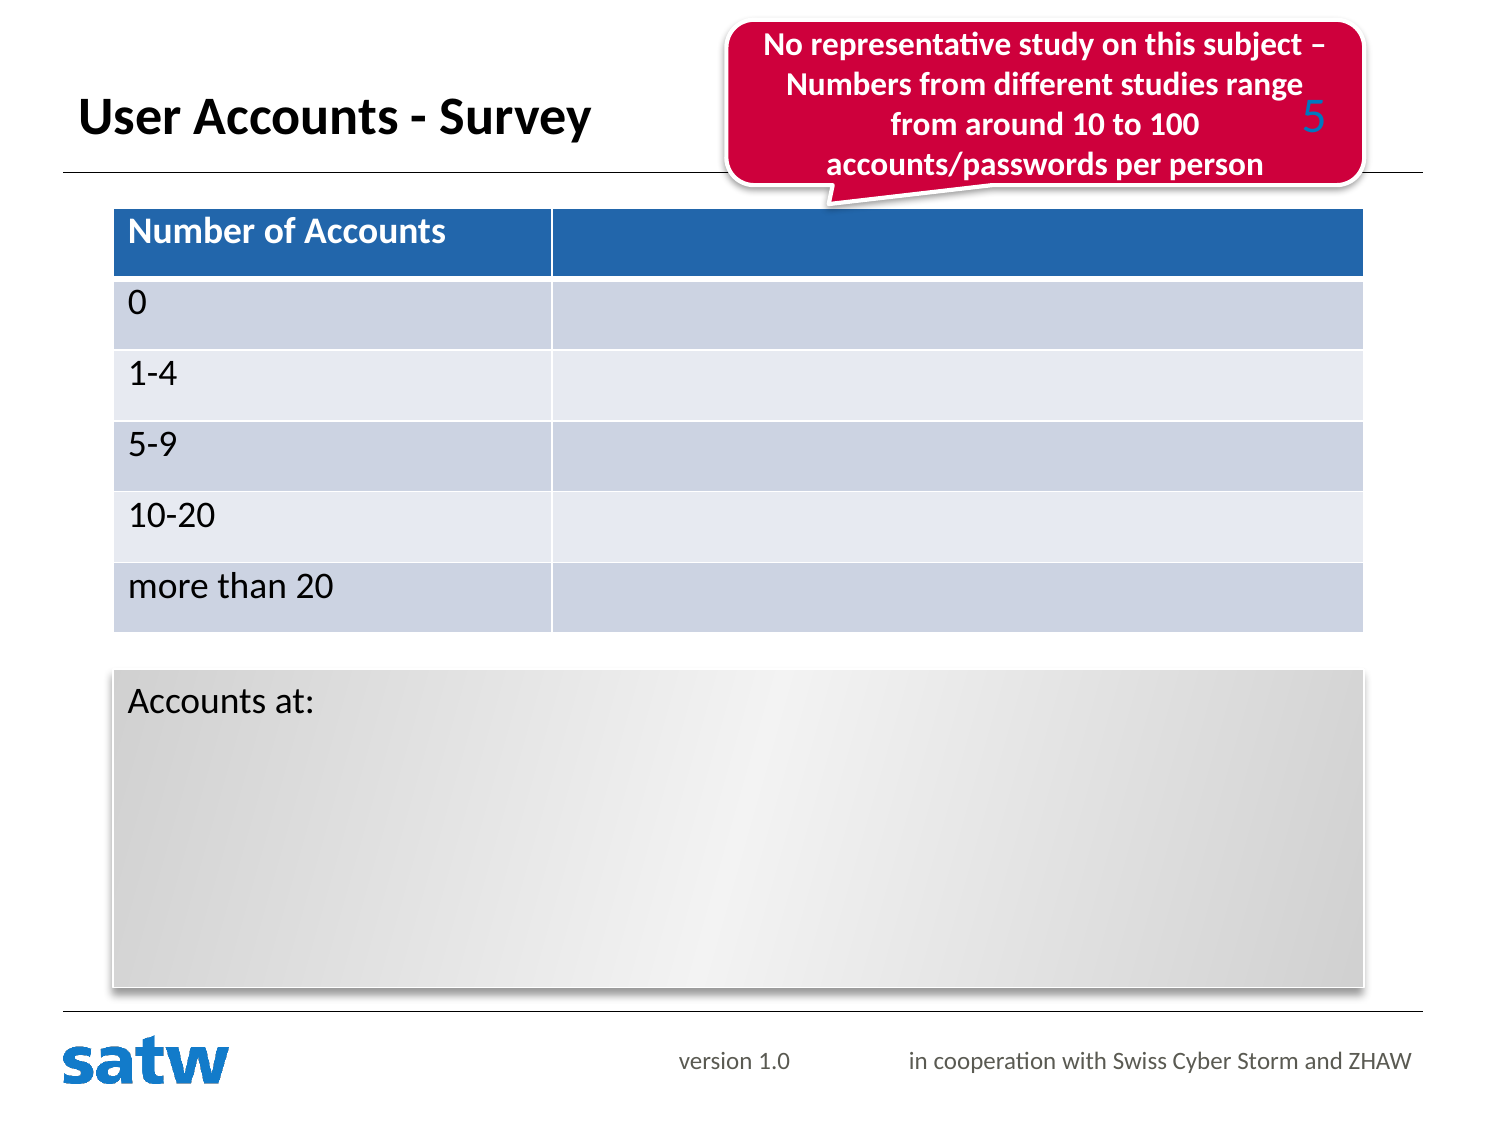

No representative study on this subject – Numbers from different studies range from around 10 to 100 accounts/passwords per person
# User Accounts - Survey
5
| Number of Accounts |  |
| --- | --- |
| 0 |  |
| 1-4 |  |
| 5-9 |  |
| 10-20 |  |
| more than 20 |  |
Accounts at:
version 1.0
in cooperation with Swiss Cyber Storm and ZHAW